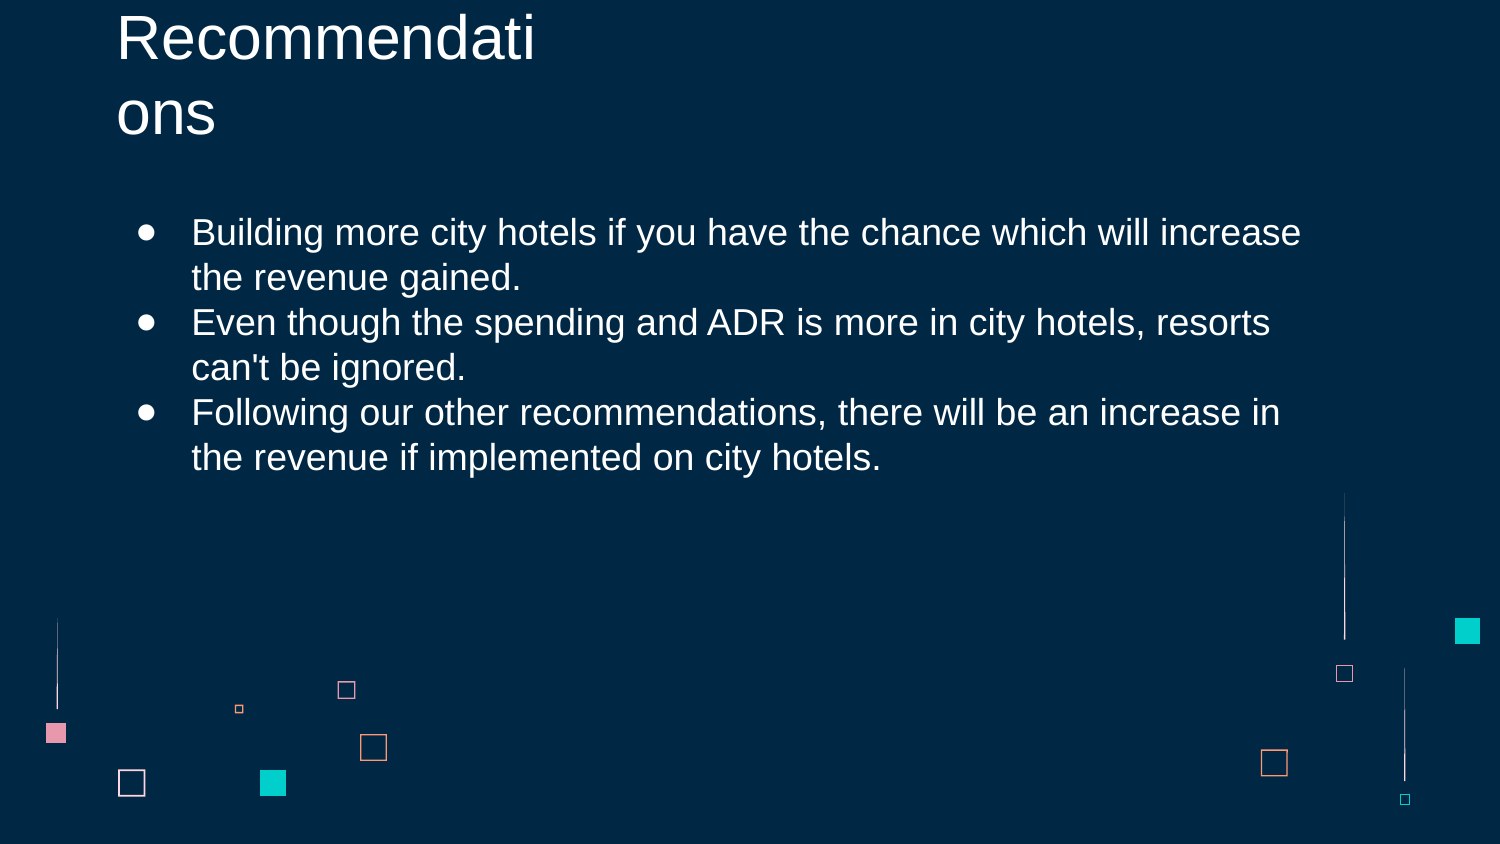

# Recommendations
Building more city hotels if you have the chance which will increase the revenue gained.
Even though the spending and ADR is more in city hotels, resorts can't be ignored.
Following our other recommendations, there will be an increase in the revenue if implemented on city hotels.